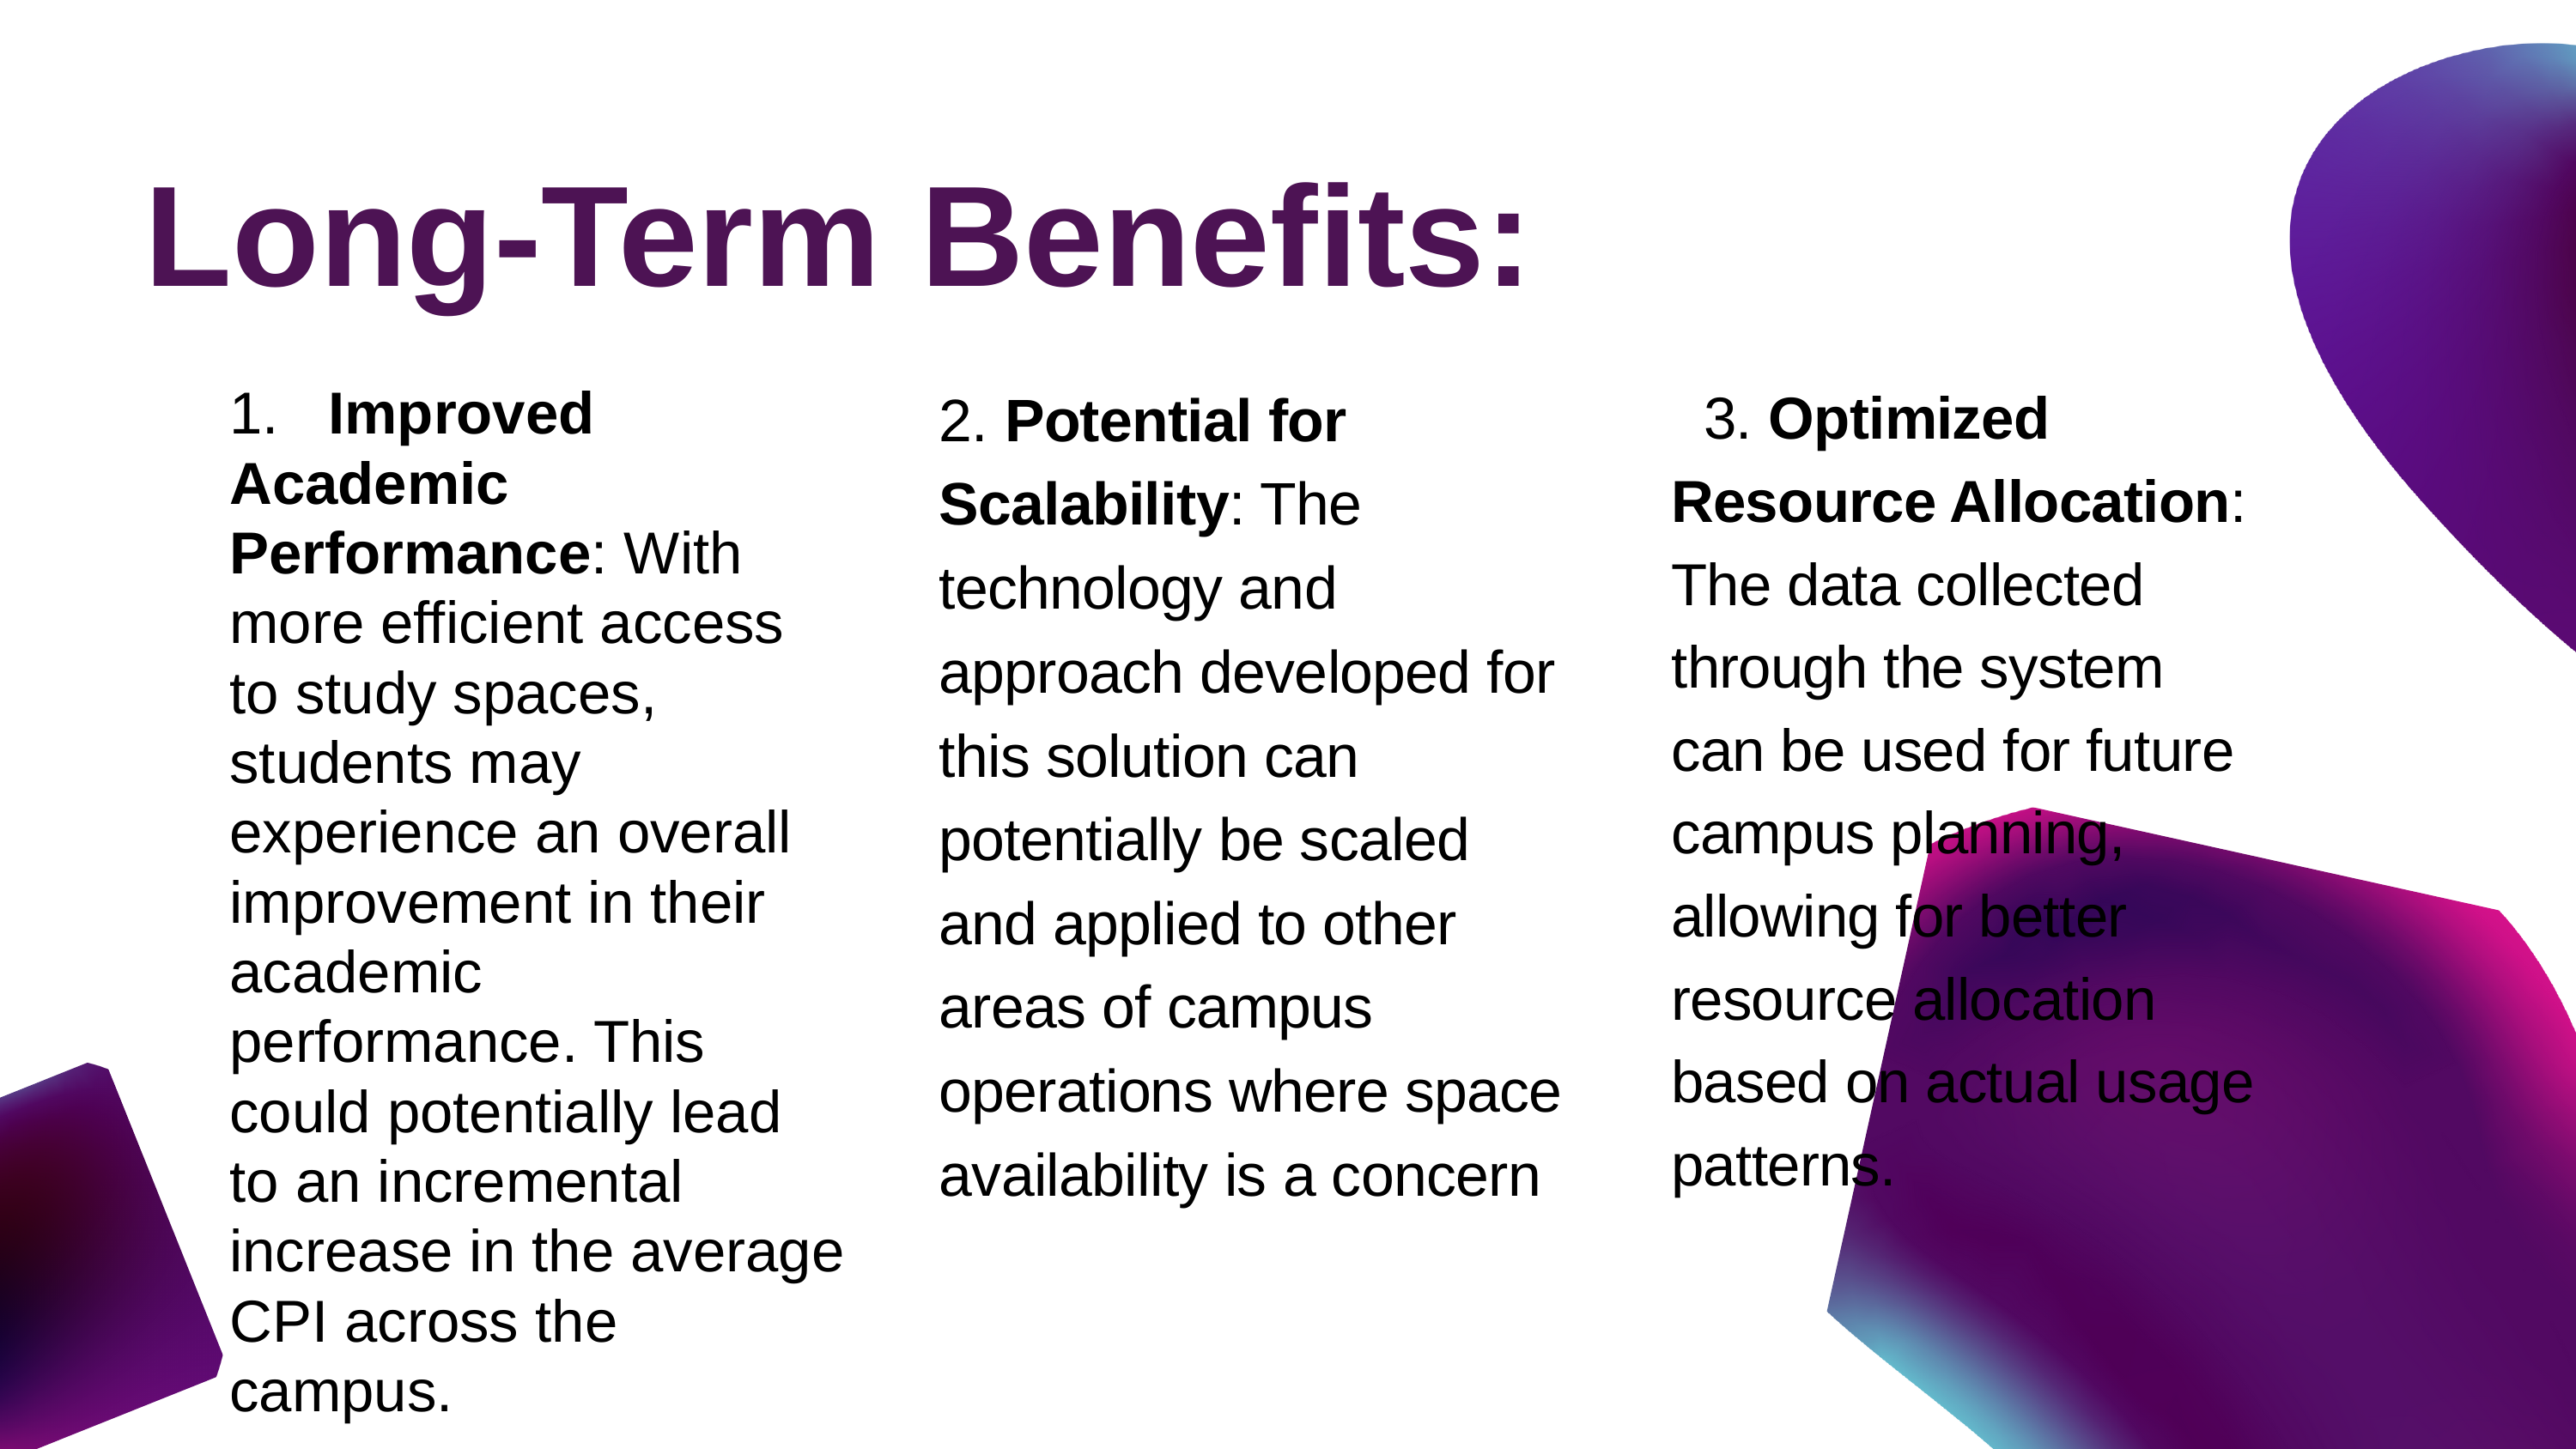

Long-Term Benefits:
  3. Optimized Resource Allocation: The data collected through the system can be used for future campus planning, allowing for better resource allocation based on actual usage patterns.

2. Potential for Scalability: The technology and approach developed for this solution can potentially be scaled and applied to other areas of campus operations where space availability is a concern

1.   Improved Academic Performance: With more efficient access to study spaces, students may experience an overall improvement in their academic performance. This could potentially lead to an incremental increase in the average CPI across the campus.